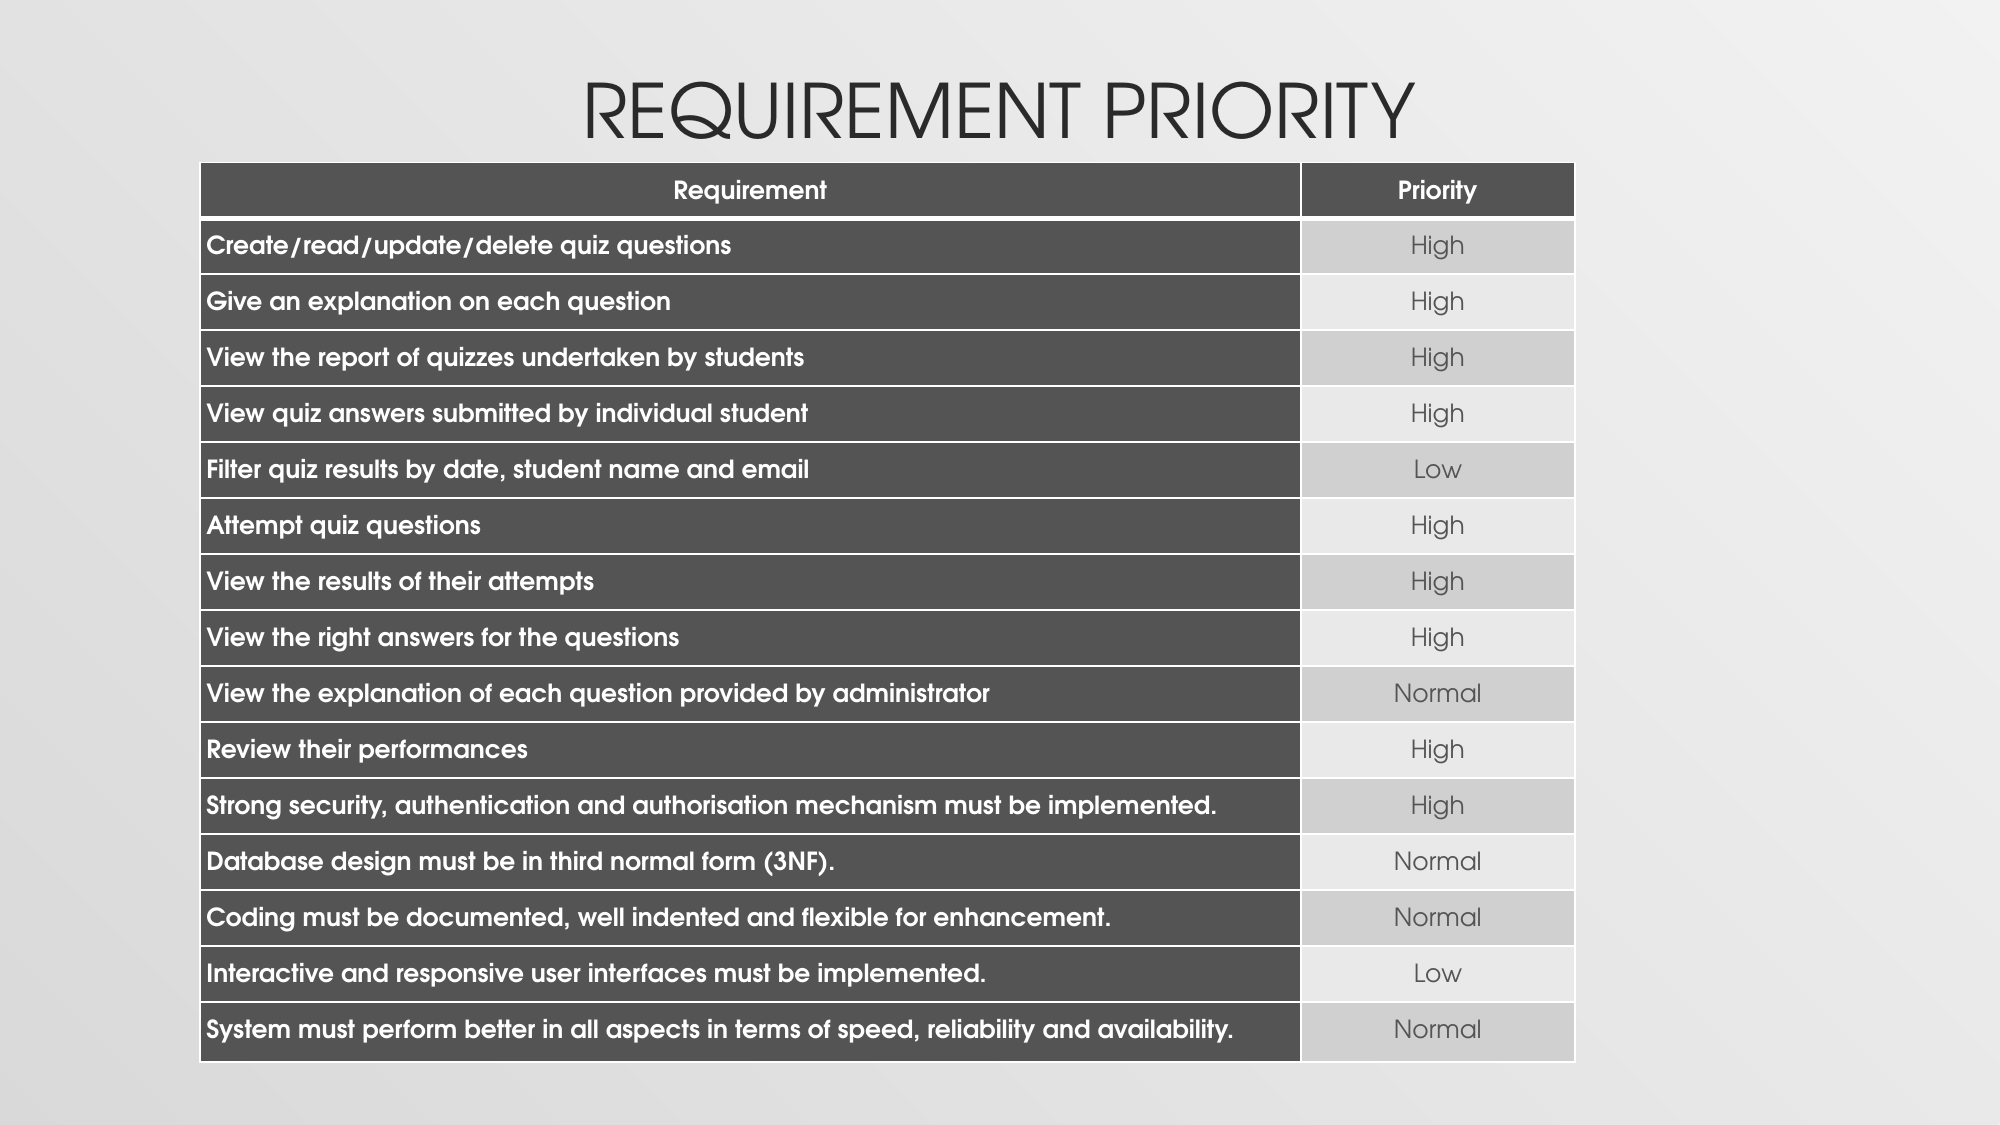

# Requirement priority
| Requirement | Priority |
| --- | --- |
| Create/read/update/delete quiz questions | High |
| Give an explanation on each question | High |
| View the report of quizzes undertaken by students | High |
| View quiz answers submitted by individual student | High |
| Filter quiz results by date, student name and email | Low |
| Attempt quiz questions | High |
| View the results of their attempts | High |
| View the right answers for the questions | High |
| View the explanation of each question provided by administrator | Normal |
| Review their performances | High |
| Strong security, authentication and authorisation mechanism must be implemented. | High |
| Database design must be in third normal form (3NF). | Normal |
| Coding must be documented, well indented and flexible for enhancement. | Normal |
| Interactive and responsive user interfaces must be implemented. | Low |
| System must perform better in all aspects in terms of speed, reliability and availability. | Normal |